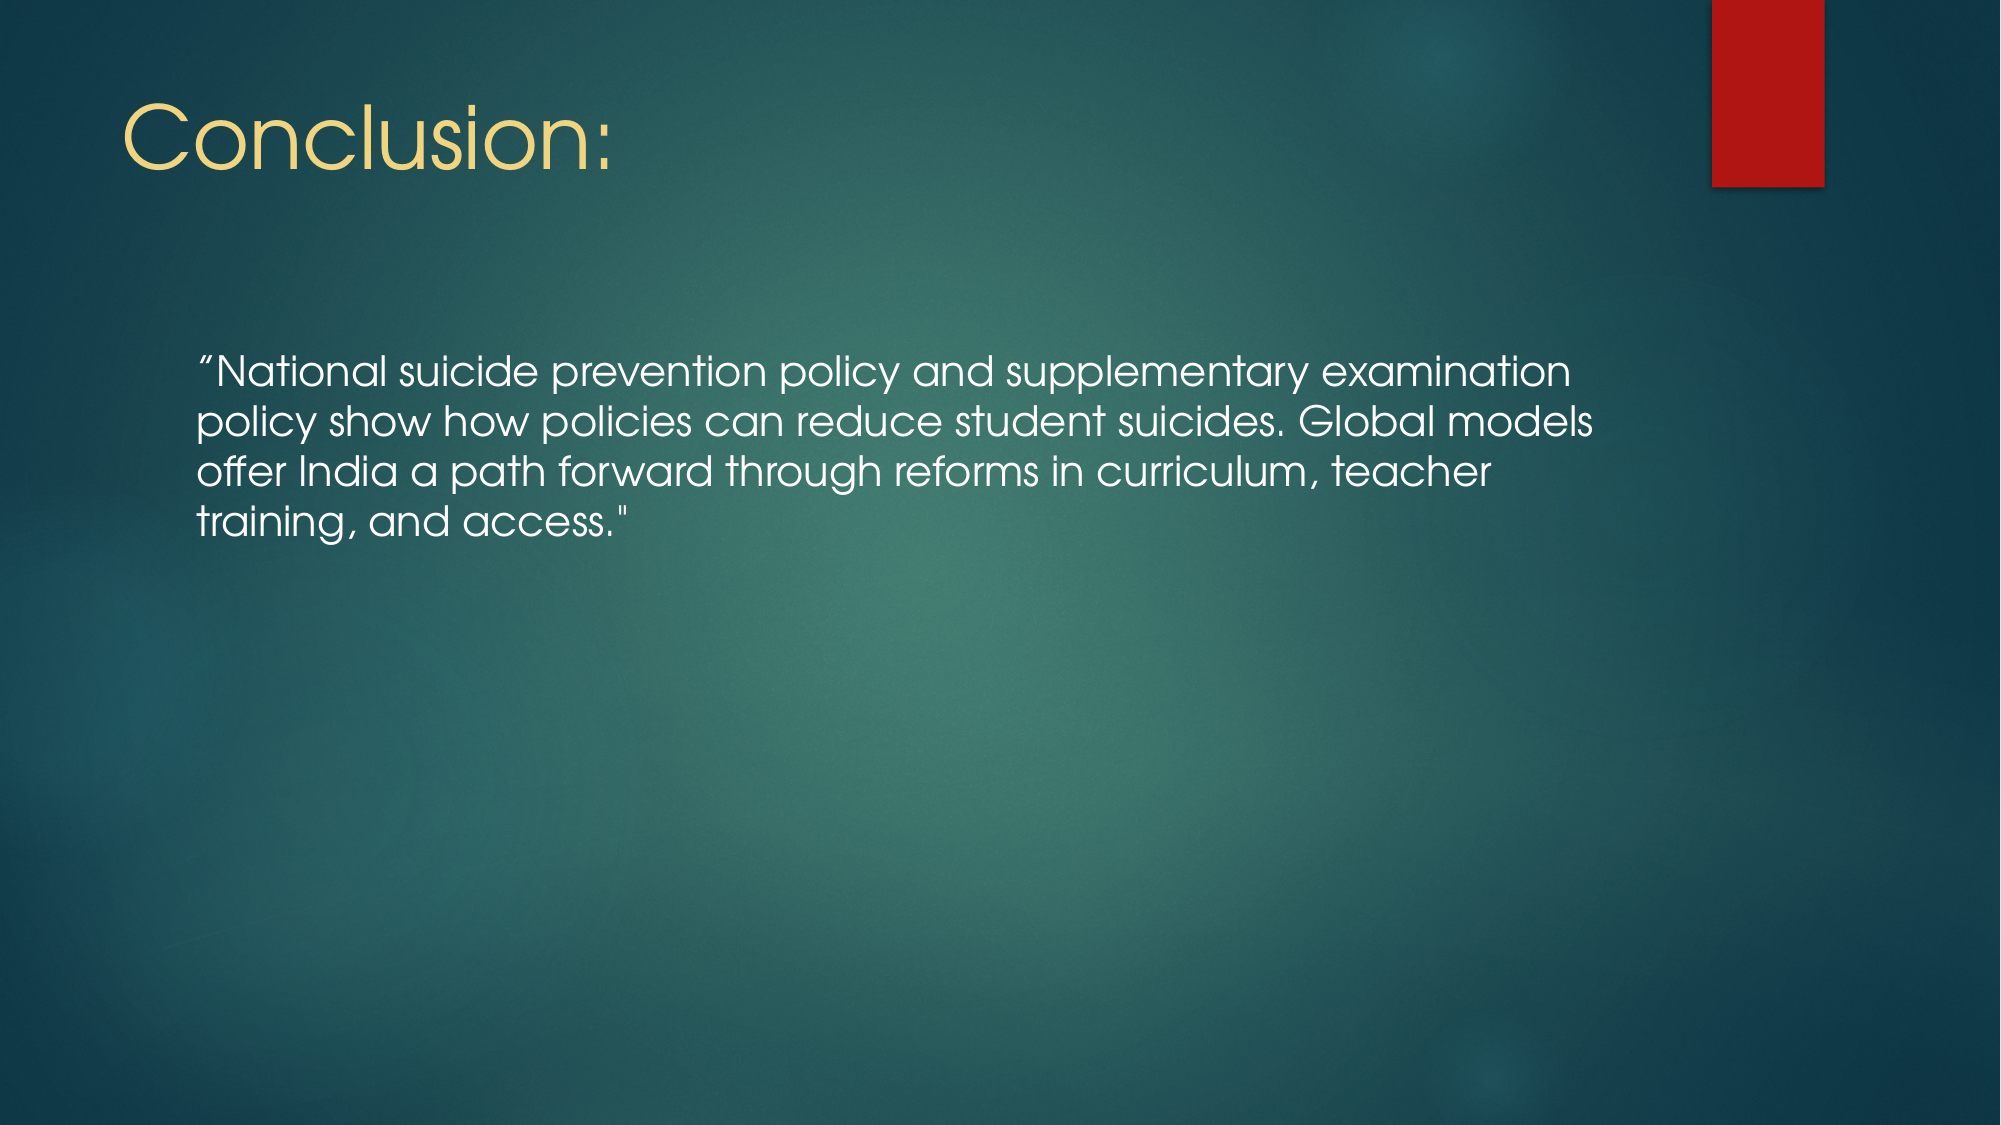

# Conclusion:
”National suicide prevention policy and supplementary examination policy show how policies can reduce student suicides. Global models offer India a path forward through reforms in curriculum, teacher training, and access."